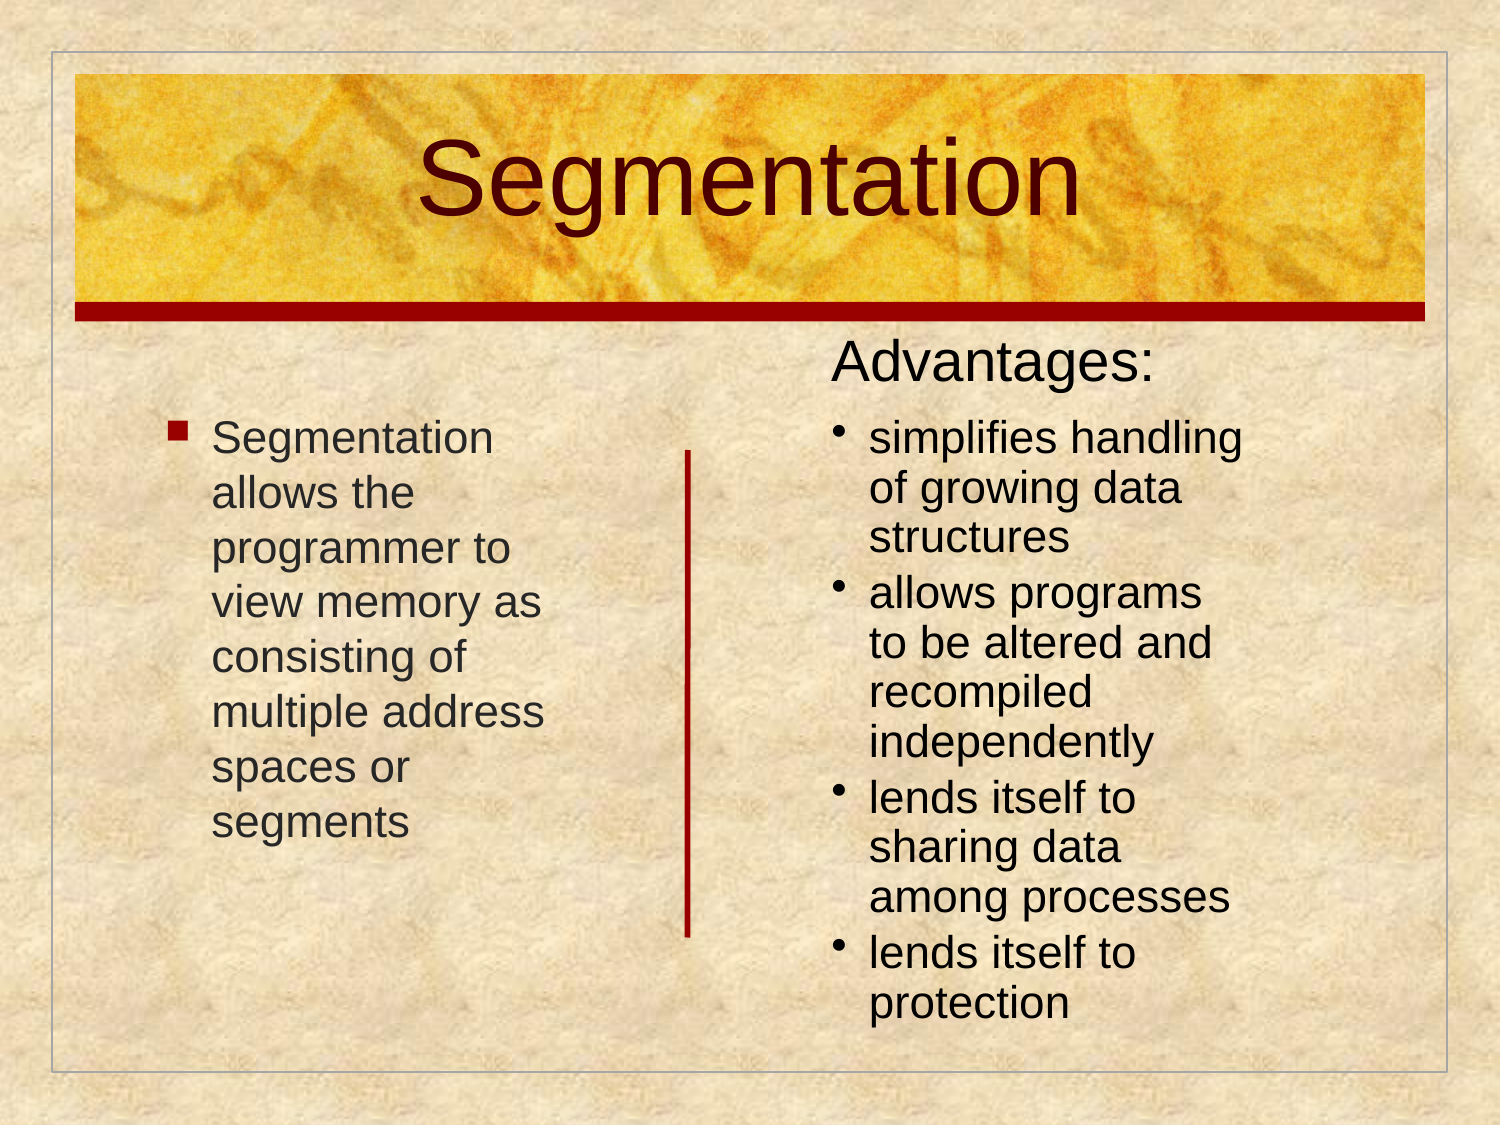

# Segmentation
Advantages:
simplifies handling of growing data structures
allows programs to be altered and recompiled independently
lends itself to sharing data among processes
lends itself to protection
Segmentation allows the programmer to view memory as consisting of multiple address spaces or segments